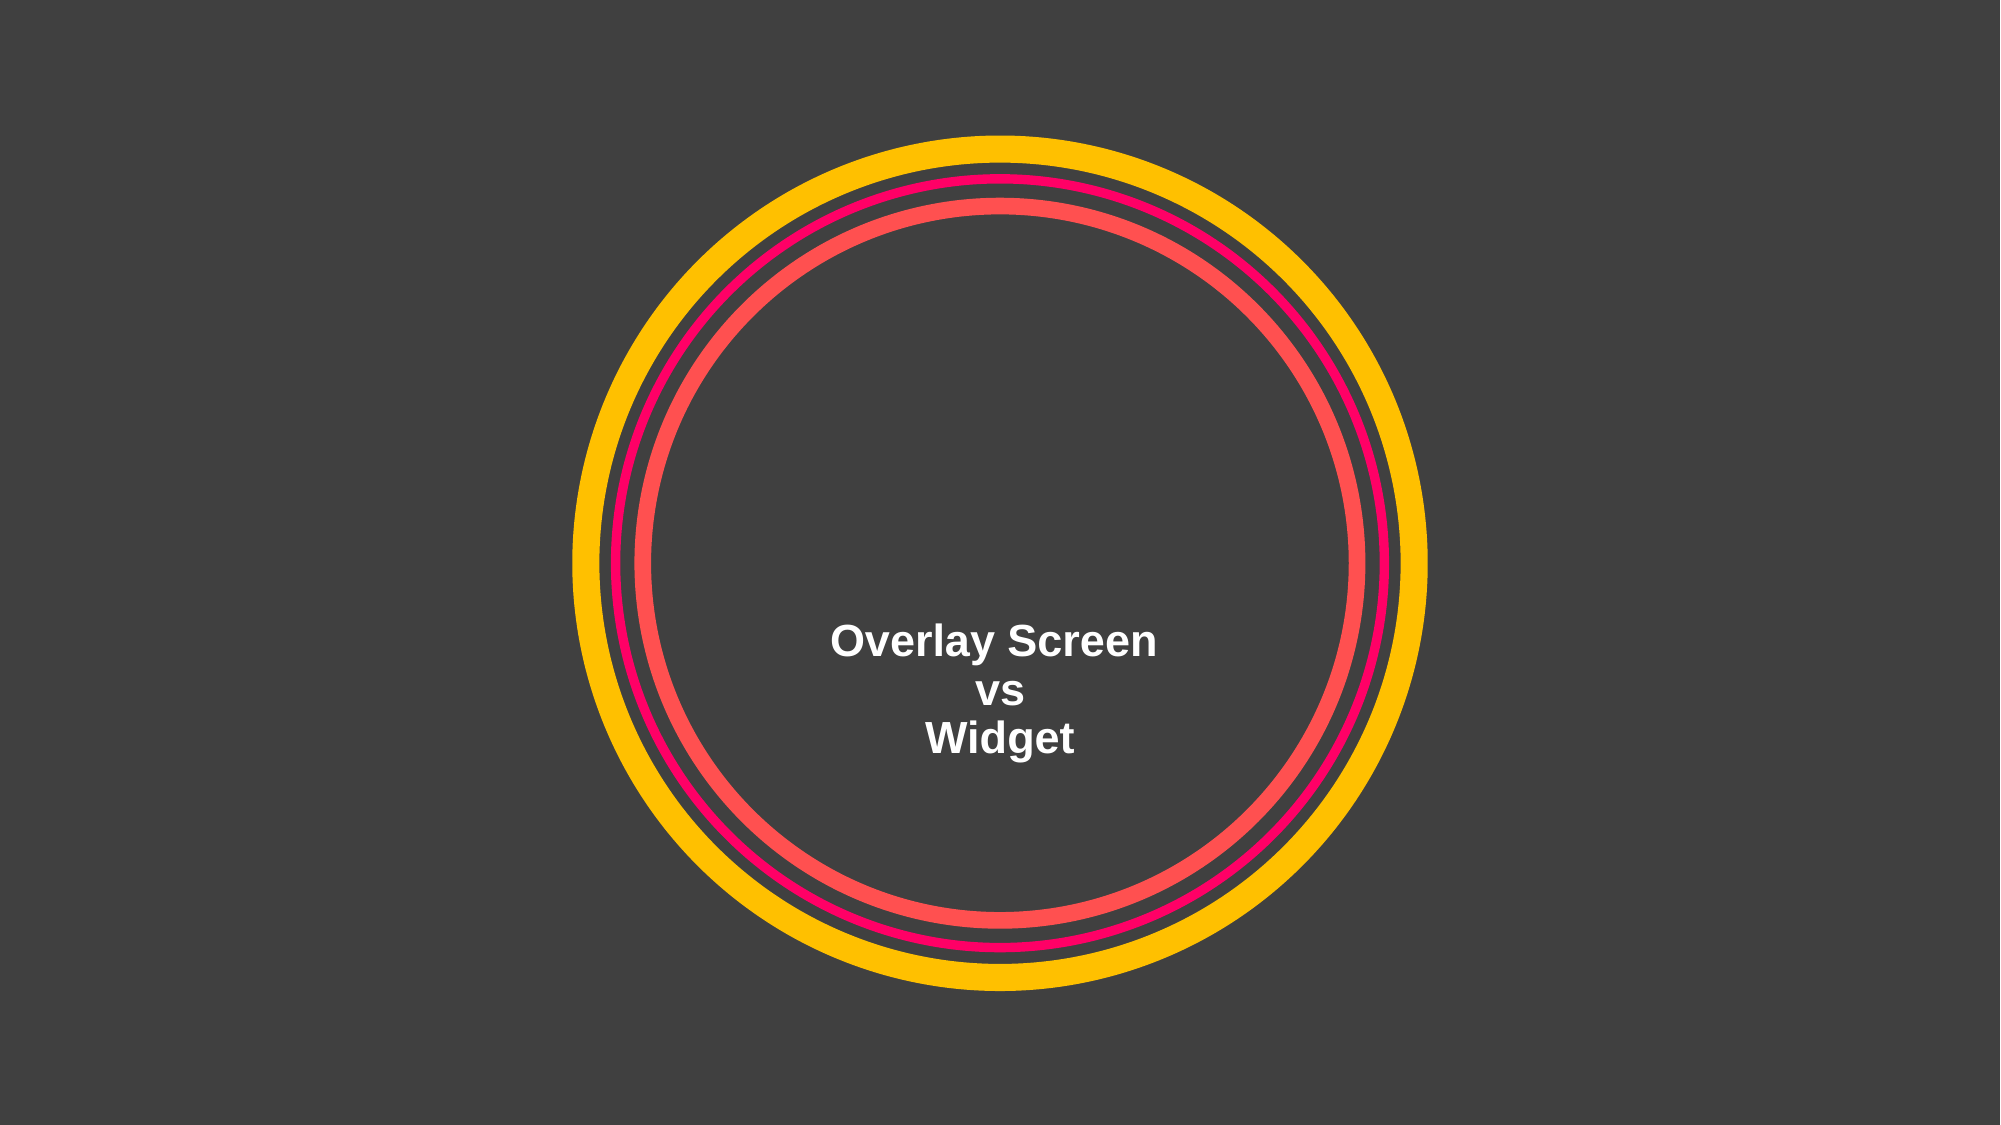

# Overlay Screen vs Widget
Gaia(Gardening In App)
4